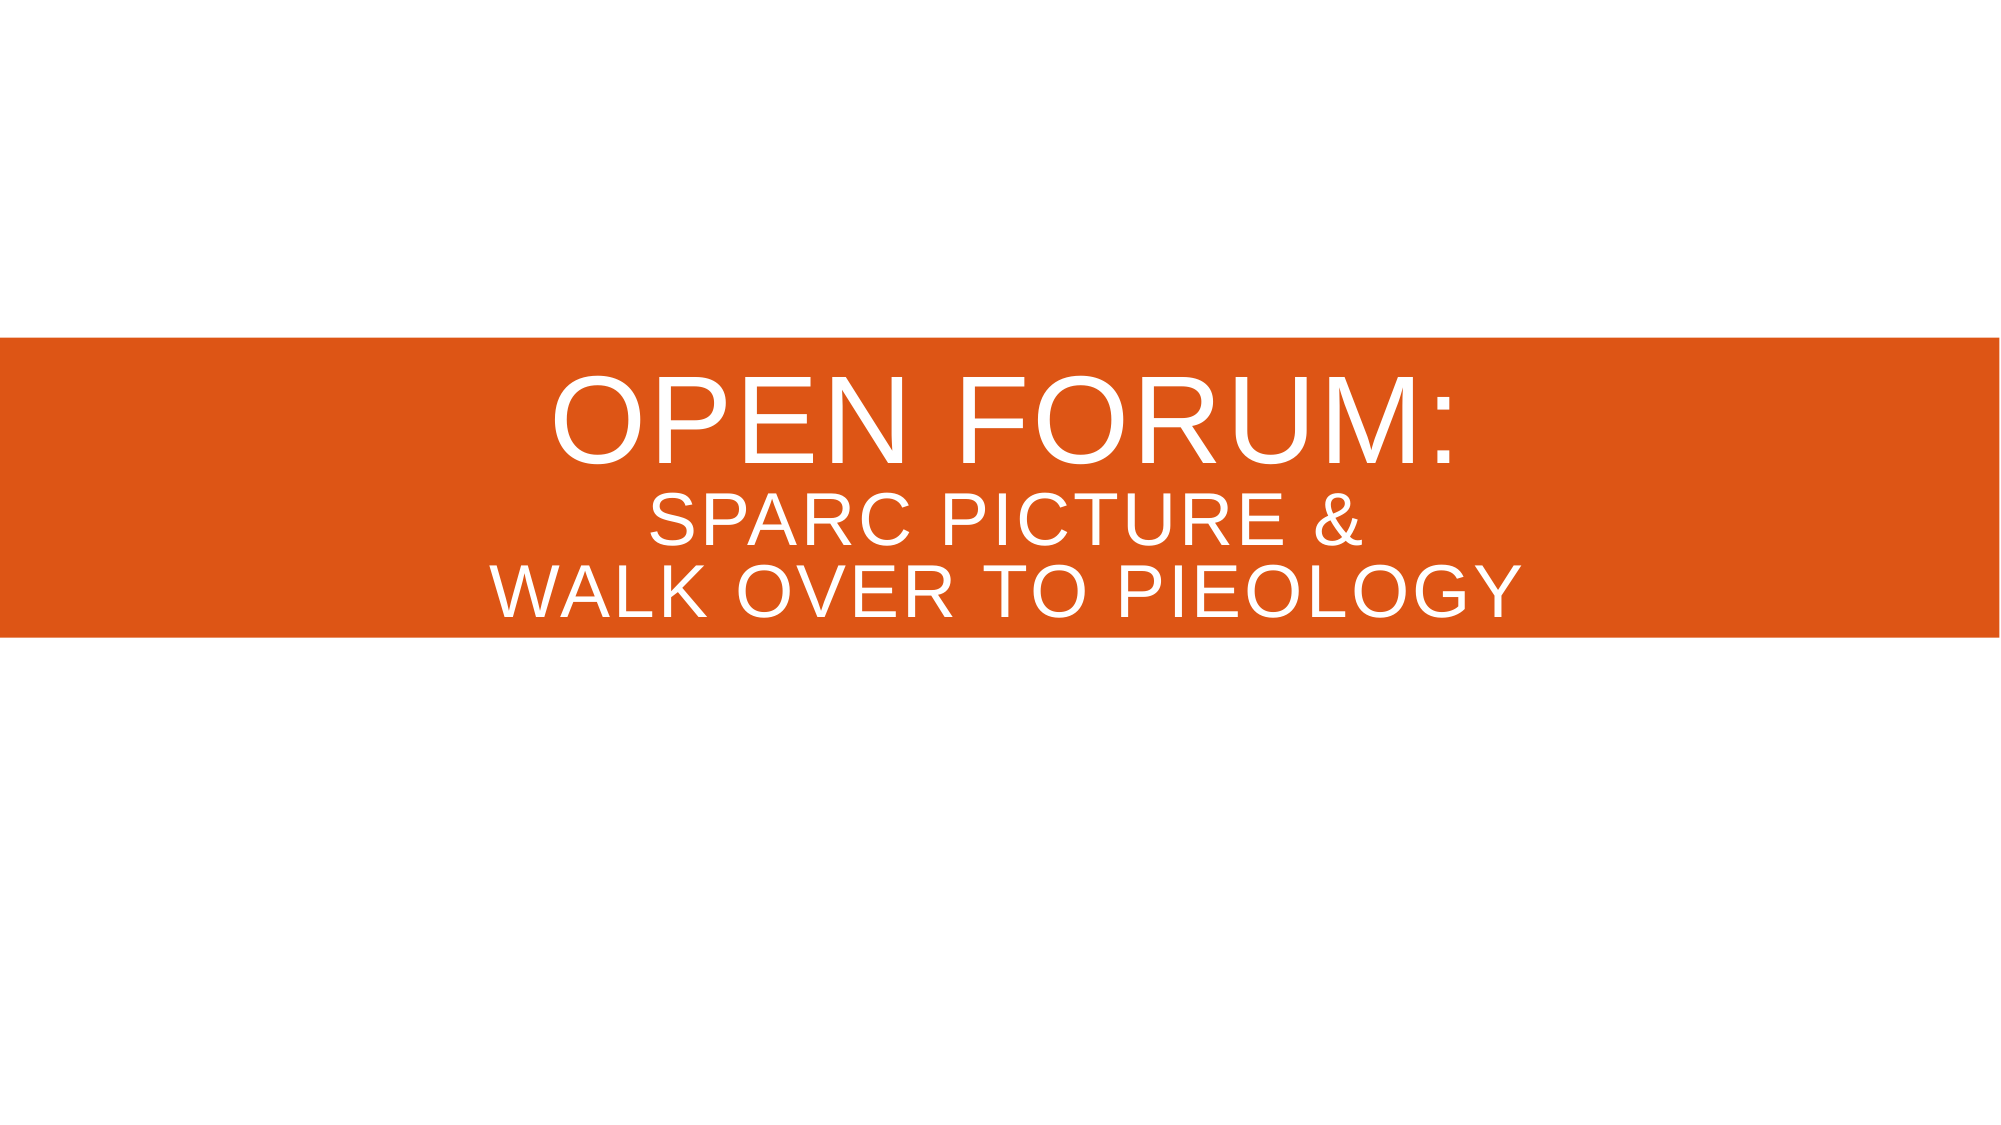

# Open Forum: SPARC Picture & Walk over to Pieology